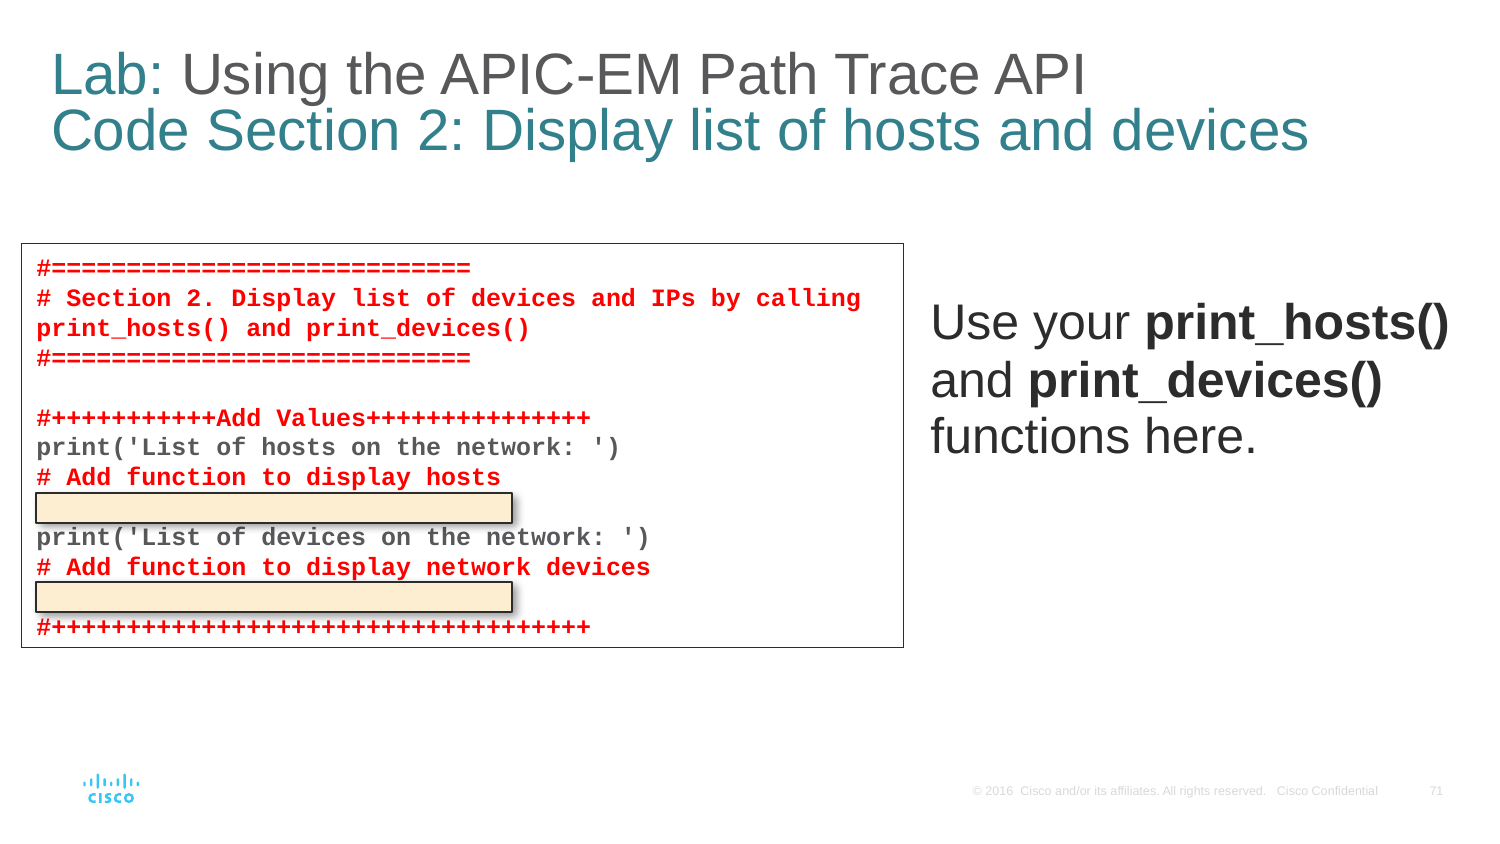

# Lab: Using the APIC-EM Path Trace API Code Section 2: Display list of hosts and devices
#============================
# Section 2. Display list of devices and IPs by calling print_hosts() and print_devices()
#============================

#+++++++++++Add Values+++++++++++++++
print('List of hosts on the network: ')
# Add function to display hosts

print('List of devices on the network: ')
# Add function to display network devices

#++++++++++++++++++++++++++++++++++++
Use your print_hosts() and print_devices() functions here.